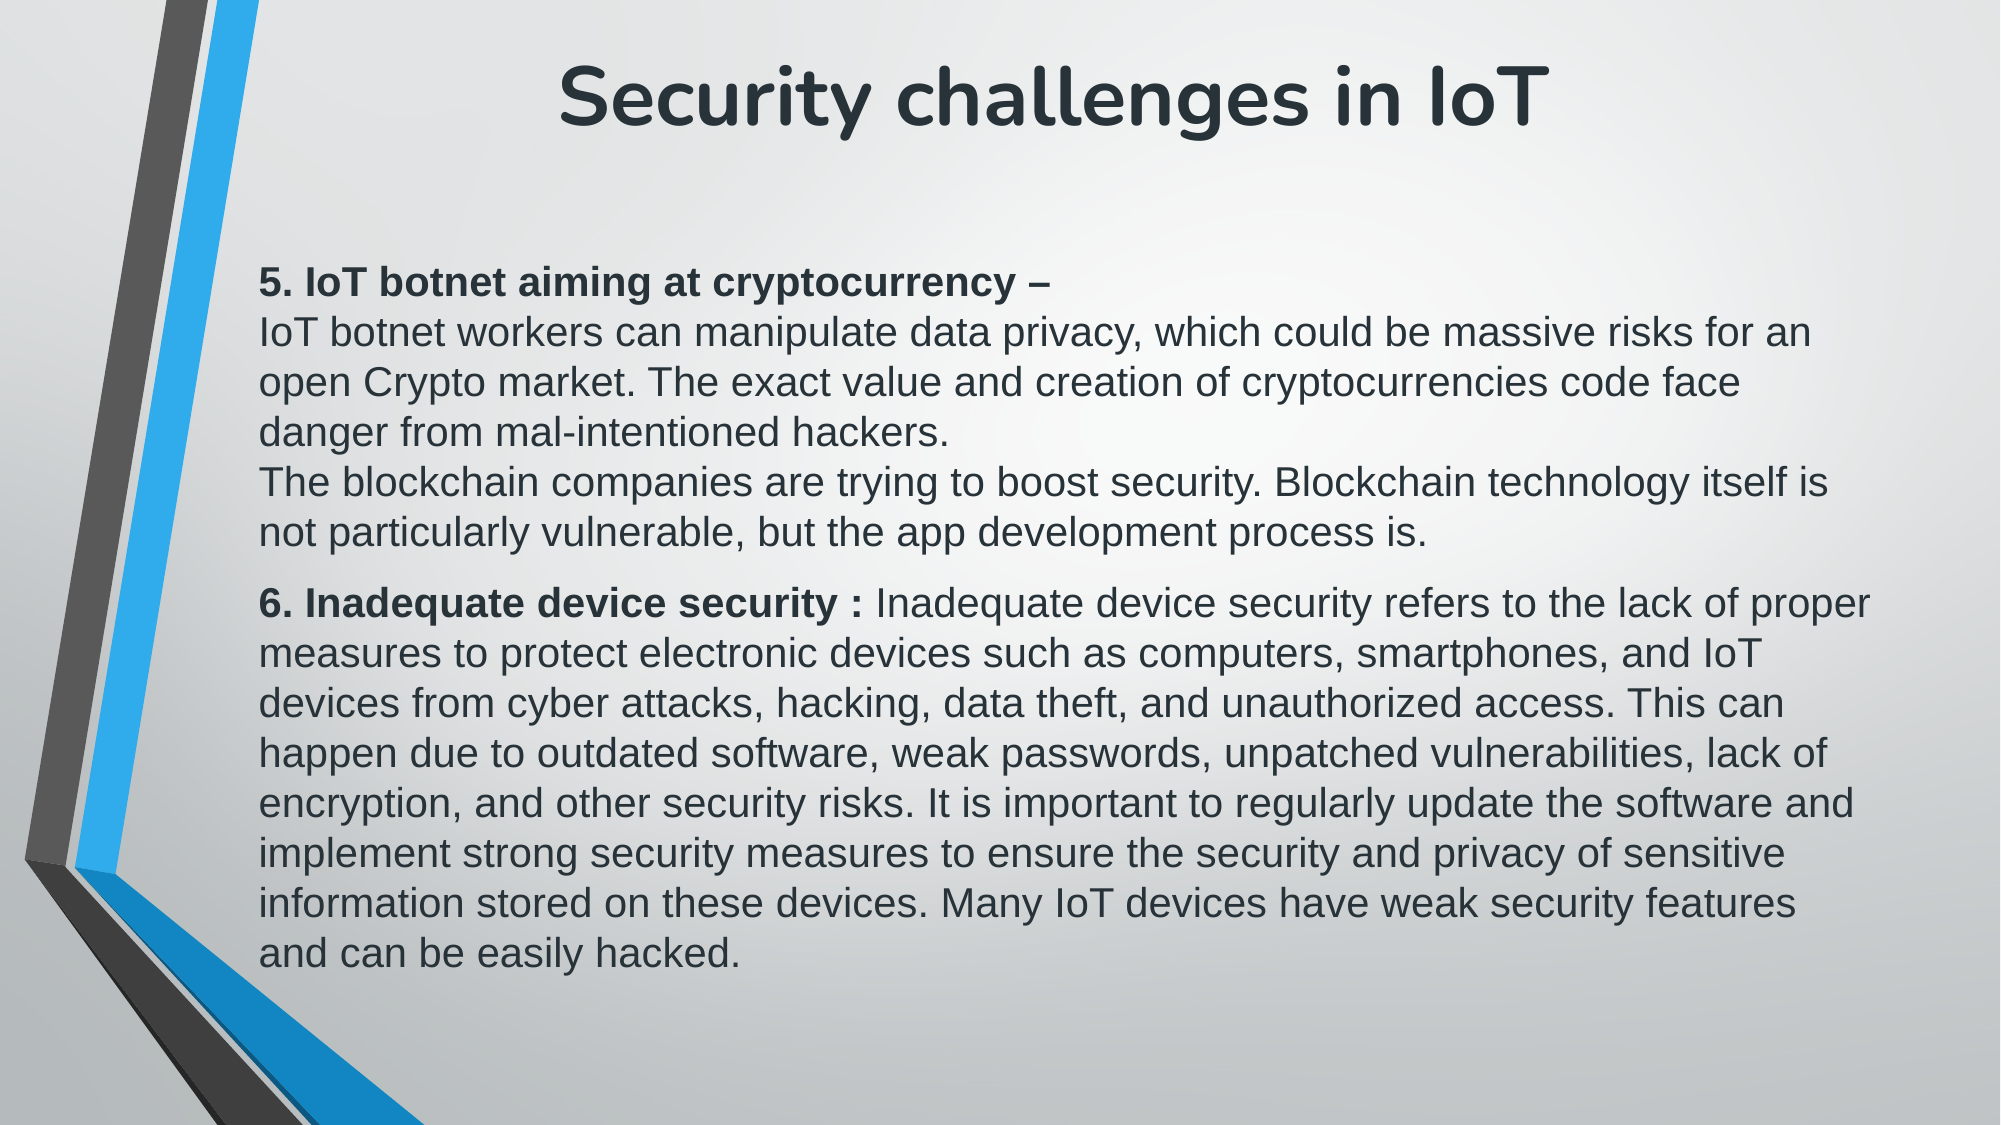

# Security challenges in IoT
5. IoT botnet aiming at cryptocurrency –
IoT botnet workers can manipulate data privacy, which could be massive risks for an open Crypto market. The exact value and creation of cryptocurrencies code face danger from mal-intentioned hackers.
The blockchain companies are trying to boost security. Blockchain technology itself is not particularly vulnerable, but the app development process is.
6. Inadequate device security : Inadequate device security refers to the lack of proper measures to protect electronic devices such as computers, smartphones, and IoT devices from cyber attacks, hacking, data theft, and unauthorized access. This can happen due to outdated software, weak passwords, unpatched vulnerabilities, lack of encryption, and other security risks. It is important to regularly update the software and implement strong security measures to ensure the security and privacy of sensitive information stored on these devices. Many IoT devices have weak security features and can be easily hacked.